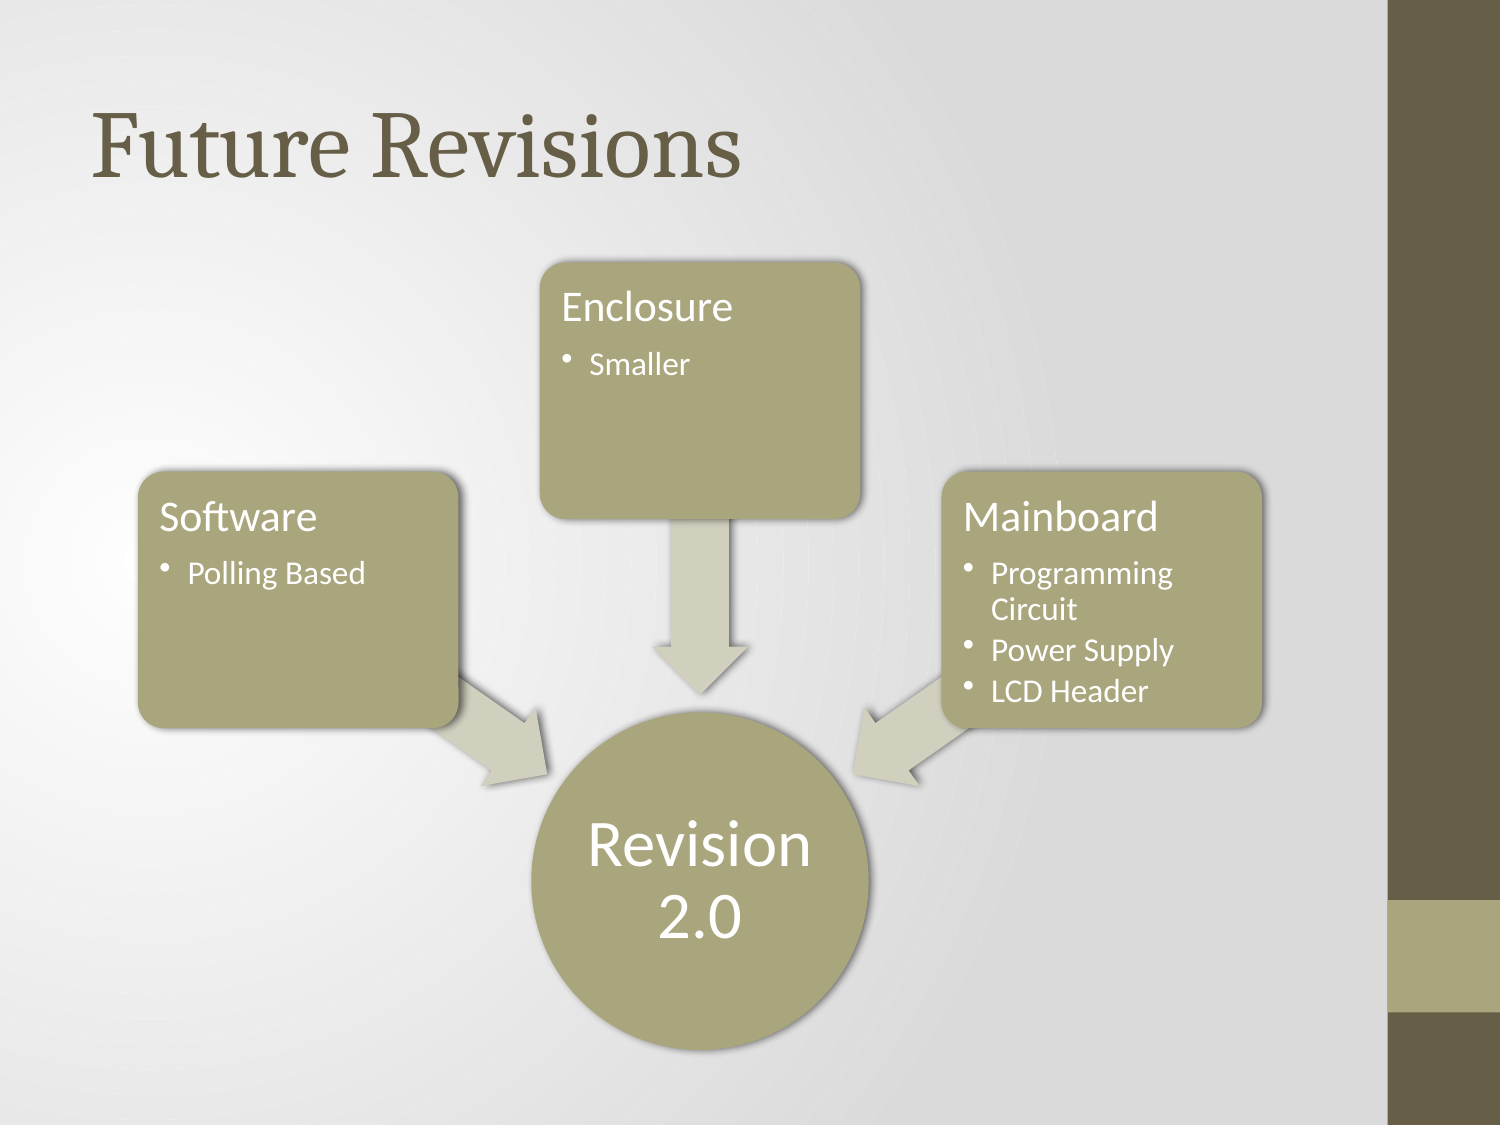

# Future Revisions
Revision 2.0
Software
Polling Based
Enclosure
Smaller
Mainboard
Programming Circuit
Power Supply
LCD Header